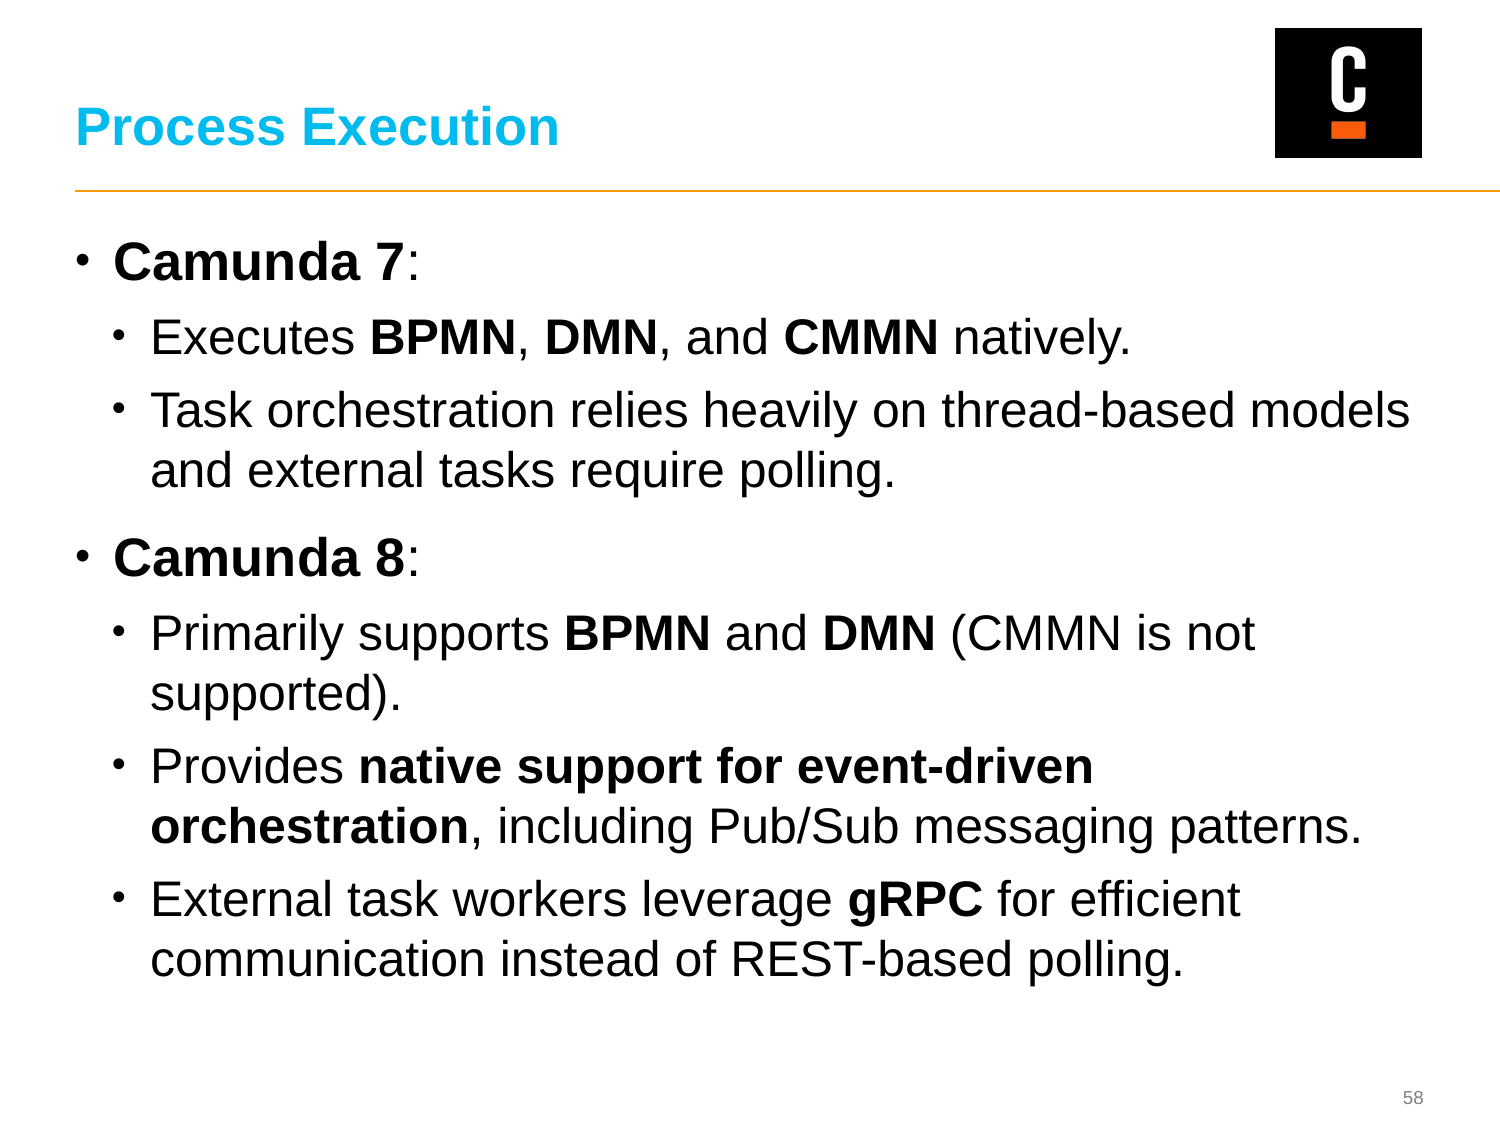

# Process Execution
Camunda 7:
Executes BPMN, DMN, and CMMN natively.
Task orchestration relies heavily on thread-based models and external tasks require polling.
Camunda 8:
Primarily supports BPMN and DMN (CMMN is not supported).
Provides native support for event-driven orchestration, including Pub/Sub messaging patterns.
External task workers leverage gRPC for efficient communication instead of REST-based polling.